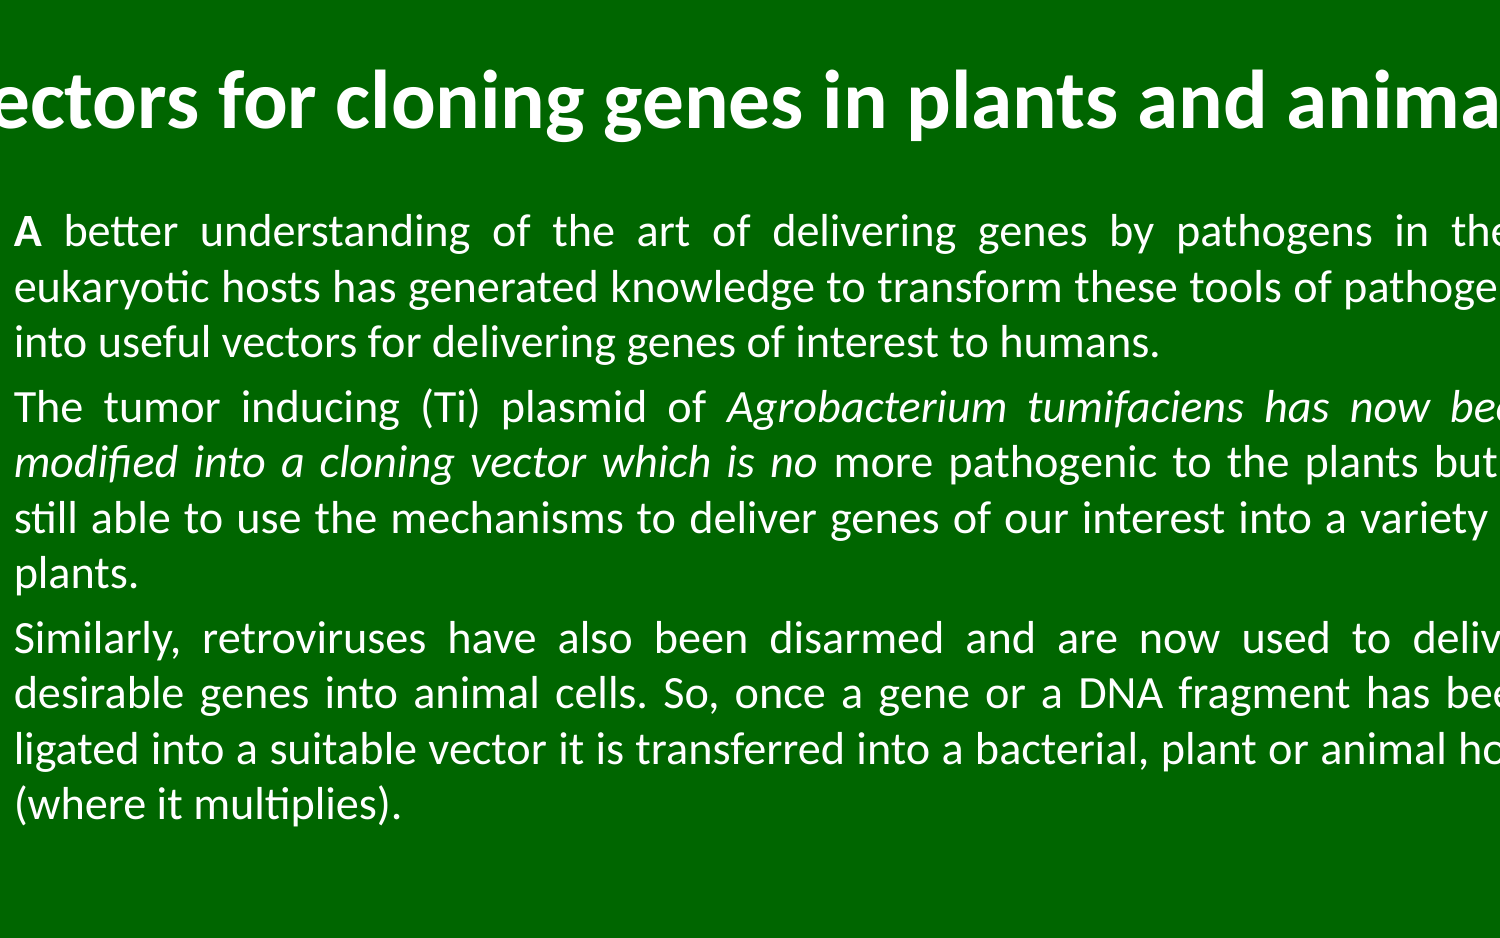

# Vectors for cloning genes in plants and animals
A better understanding of the art of delivering genes by pathogens in their eukaryotic hosts has generated knowledge to transform these tools of pathogens into useful vectors for delivering genes of interest to humans.
The tumor inducing (Ti) plasmid of Agrobacterium tumifaciens has now been modified into a cloning vector which is no more pathogenic to the plants but is still able to use the mechanisms to deliver genes of our interest into a variety of plants.
Similarly, retroviruses have also been disarmed and are now used to deliver desirable genes into animal cells. So, once a gene or a DNA fragment has been ligated into a suitable vector it is transferred into a bacterial, plant or animal host (where it multiplies).